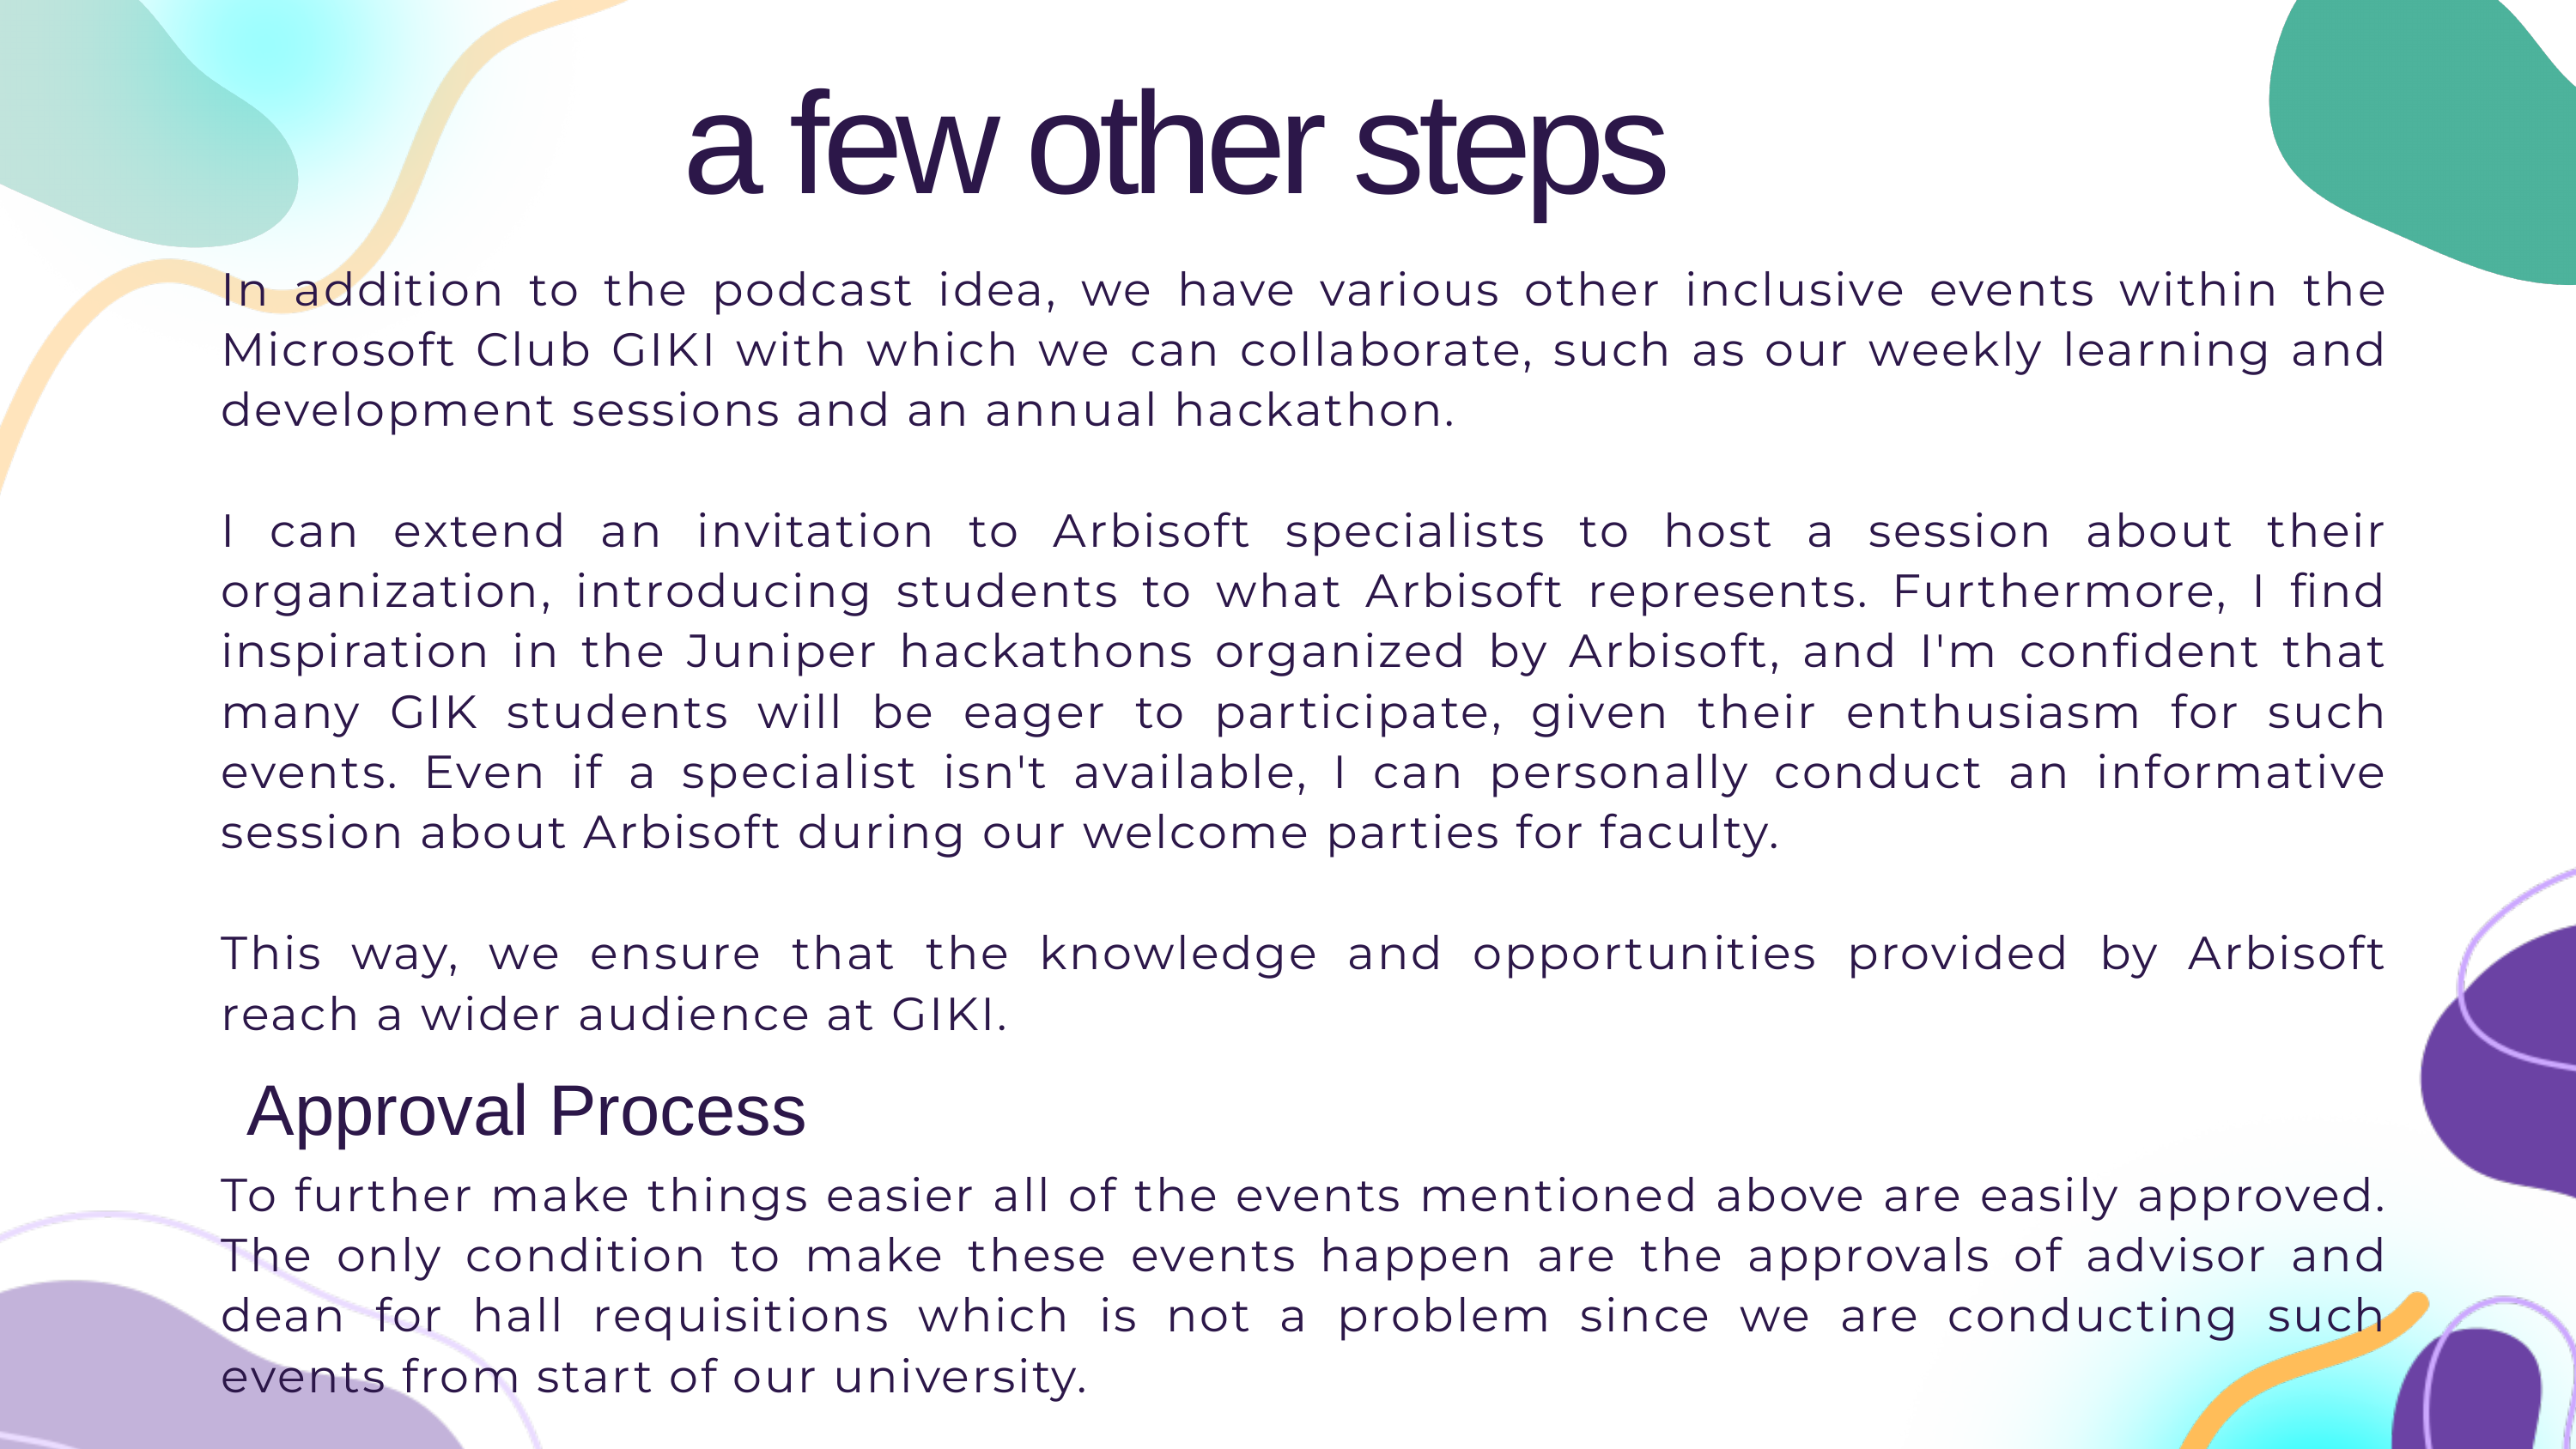

a few other steps
In addition to the podcast idea, we have various other inclusive events within the Microsoft Club GIKI with which we can collaborate, such as our weekly learning and development sessions and an annual hackathon.

I can extend an invitation to Arbisoft specialists to host a session about their organization, introducing students to what Arbisoft represents. Furthermore, I find inspiration in the Juniper hackathons organized by Arbisoft, and I'm confident that many GIK students will be eager to participate, given their enthusiasm for such events. Even if a specialist isn't available, I can personally conduct an informative session about Arbisoft during our welcome parties for faculty.

This way, we ensure that the knowledge and opportunities provided by Arbisoft reach a wider audience at GIKI.

To further make things easier all of the events mentioned above are easily approved. The only condition to make these events happen are the approvals of advisor and dean for hall requisitions which is not a problem since we are conducting such events from start of our university.

Approval Process